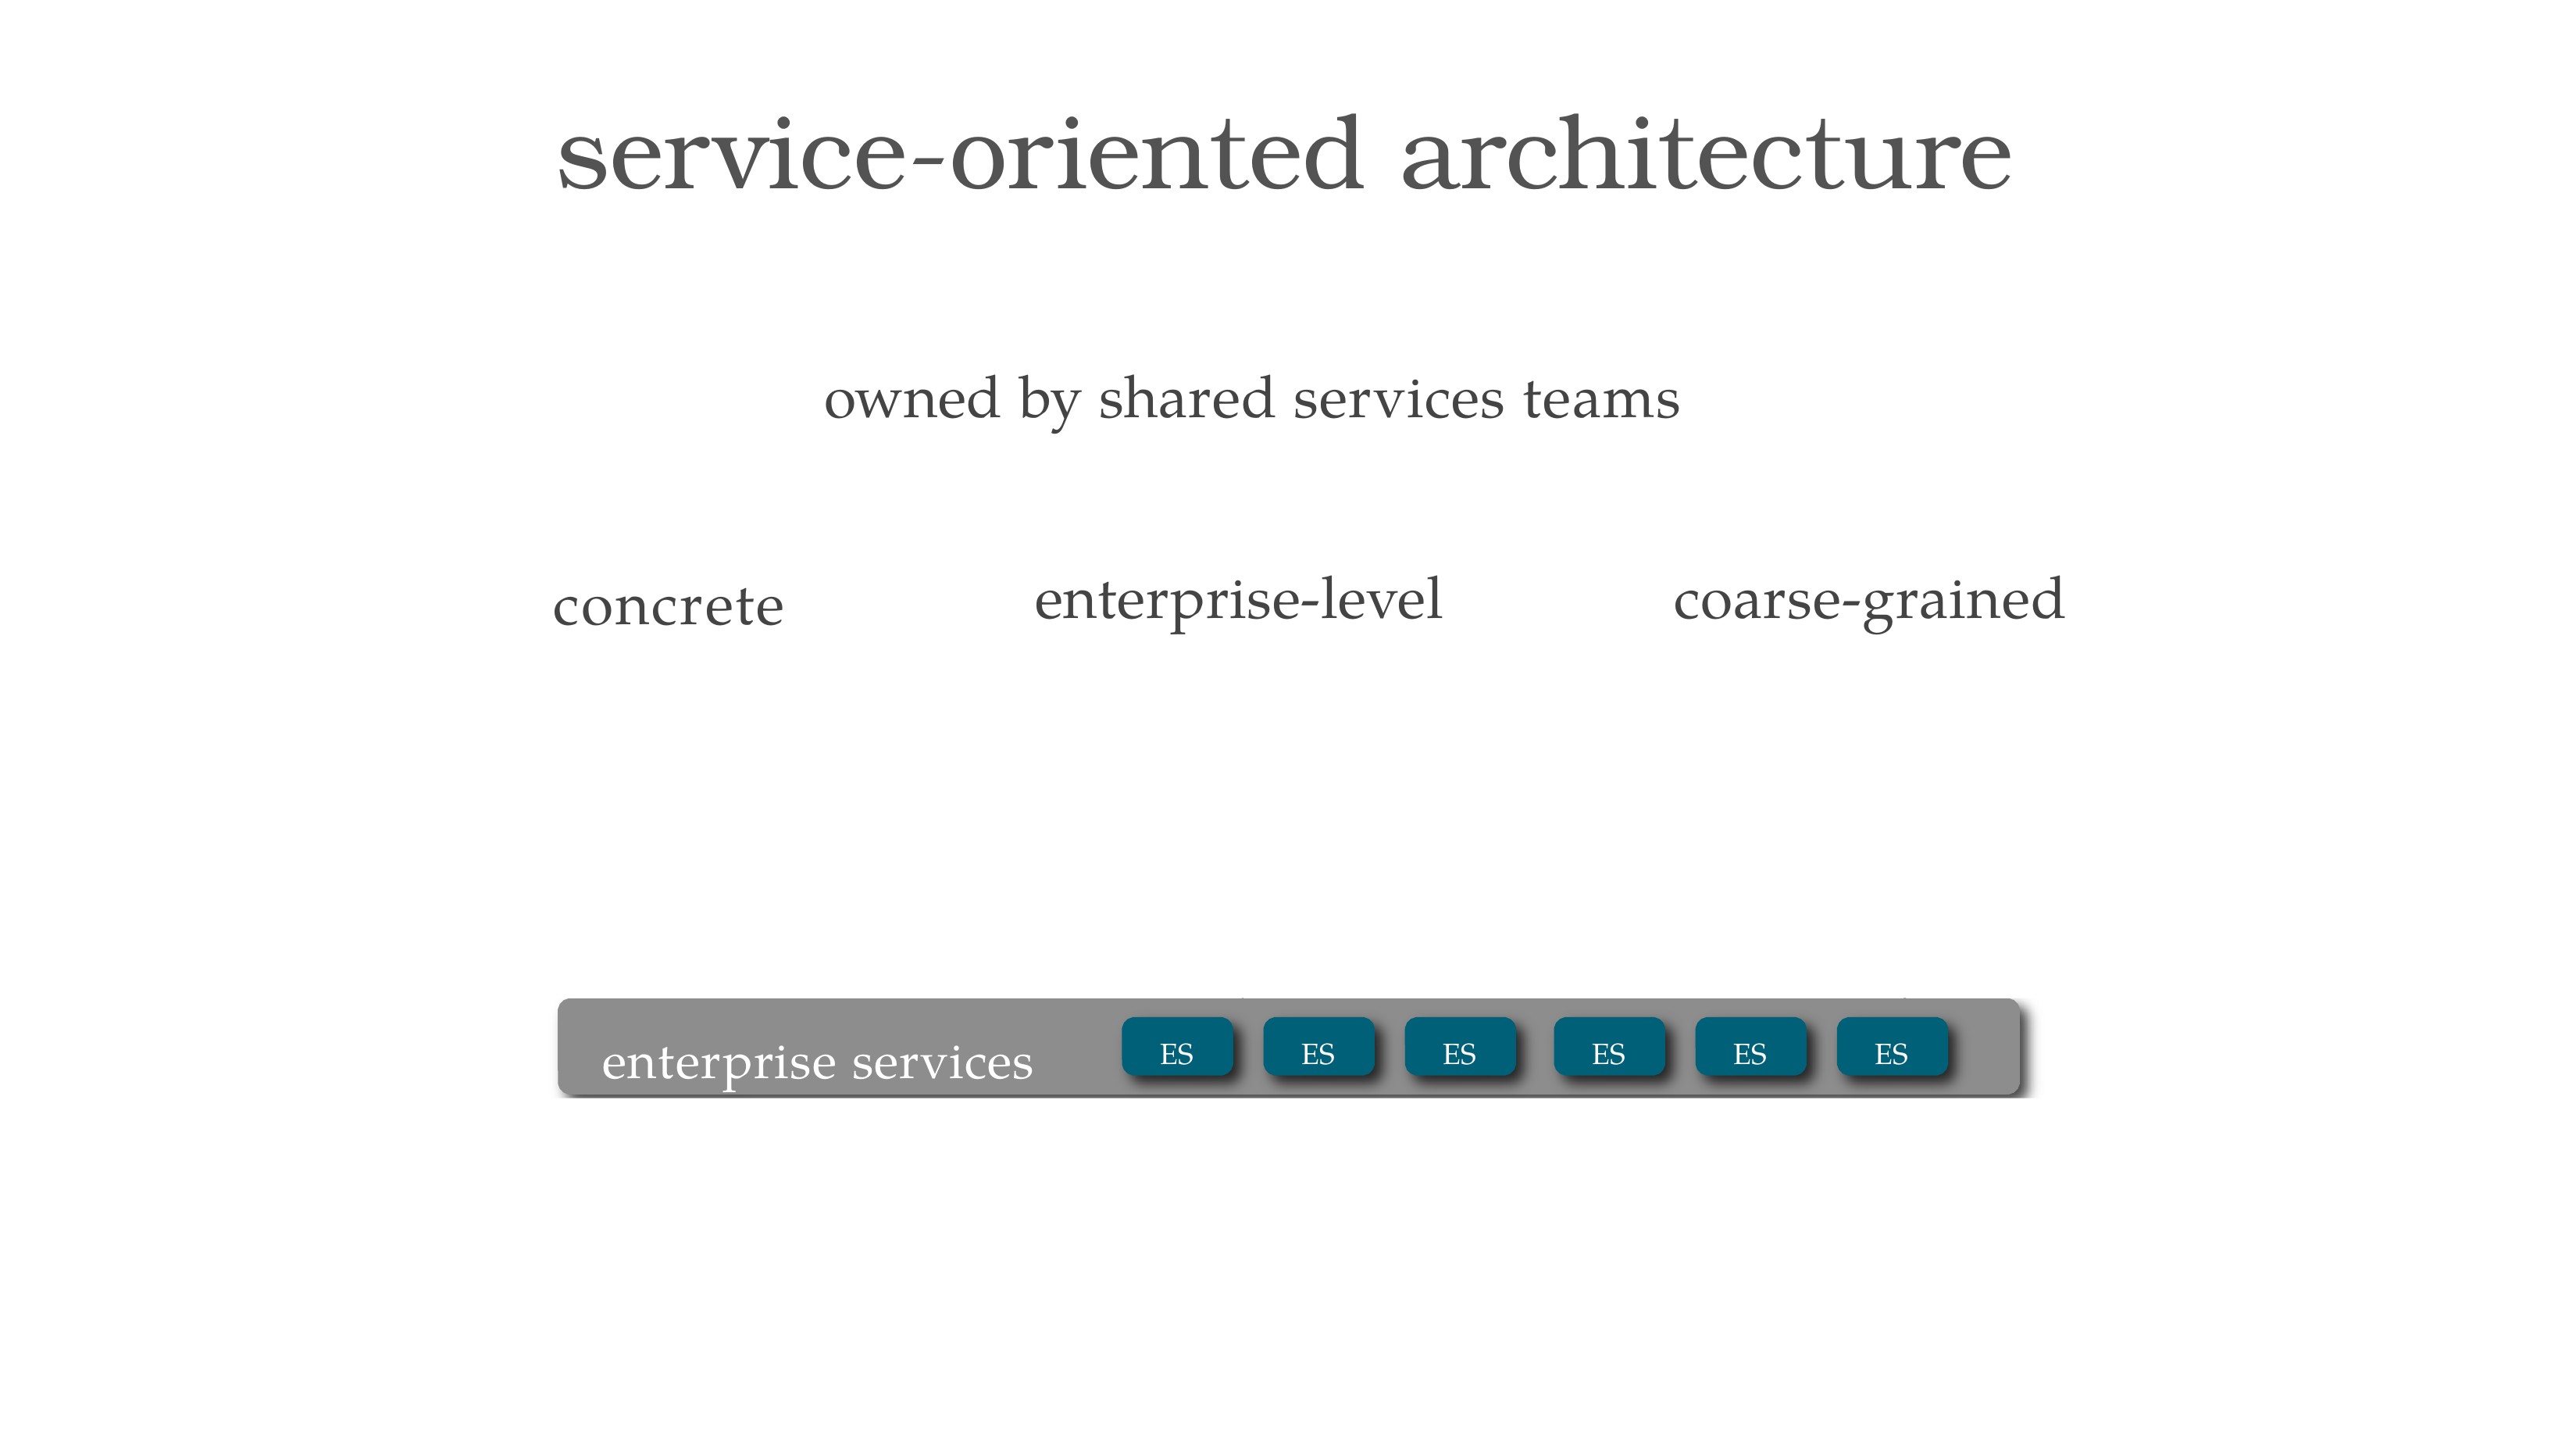

# service-oriented architecture

owned by shared services teams
business services	BS	BS	BS	BS	BS	BS

message bus
process choreographer service orchestrator

enterprise-level
coarse-grained
concrete

enterprise services
ES
ES
ES
ES
ES
ES
application services	AS	infrastructure services	IS